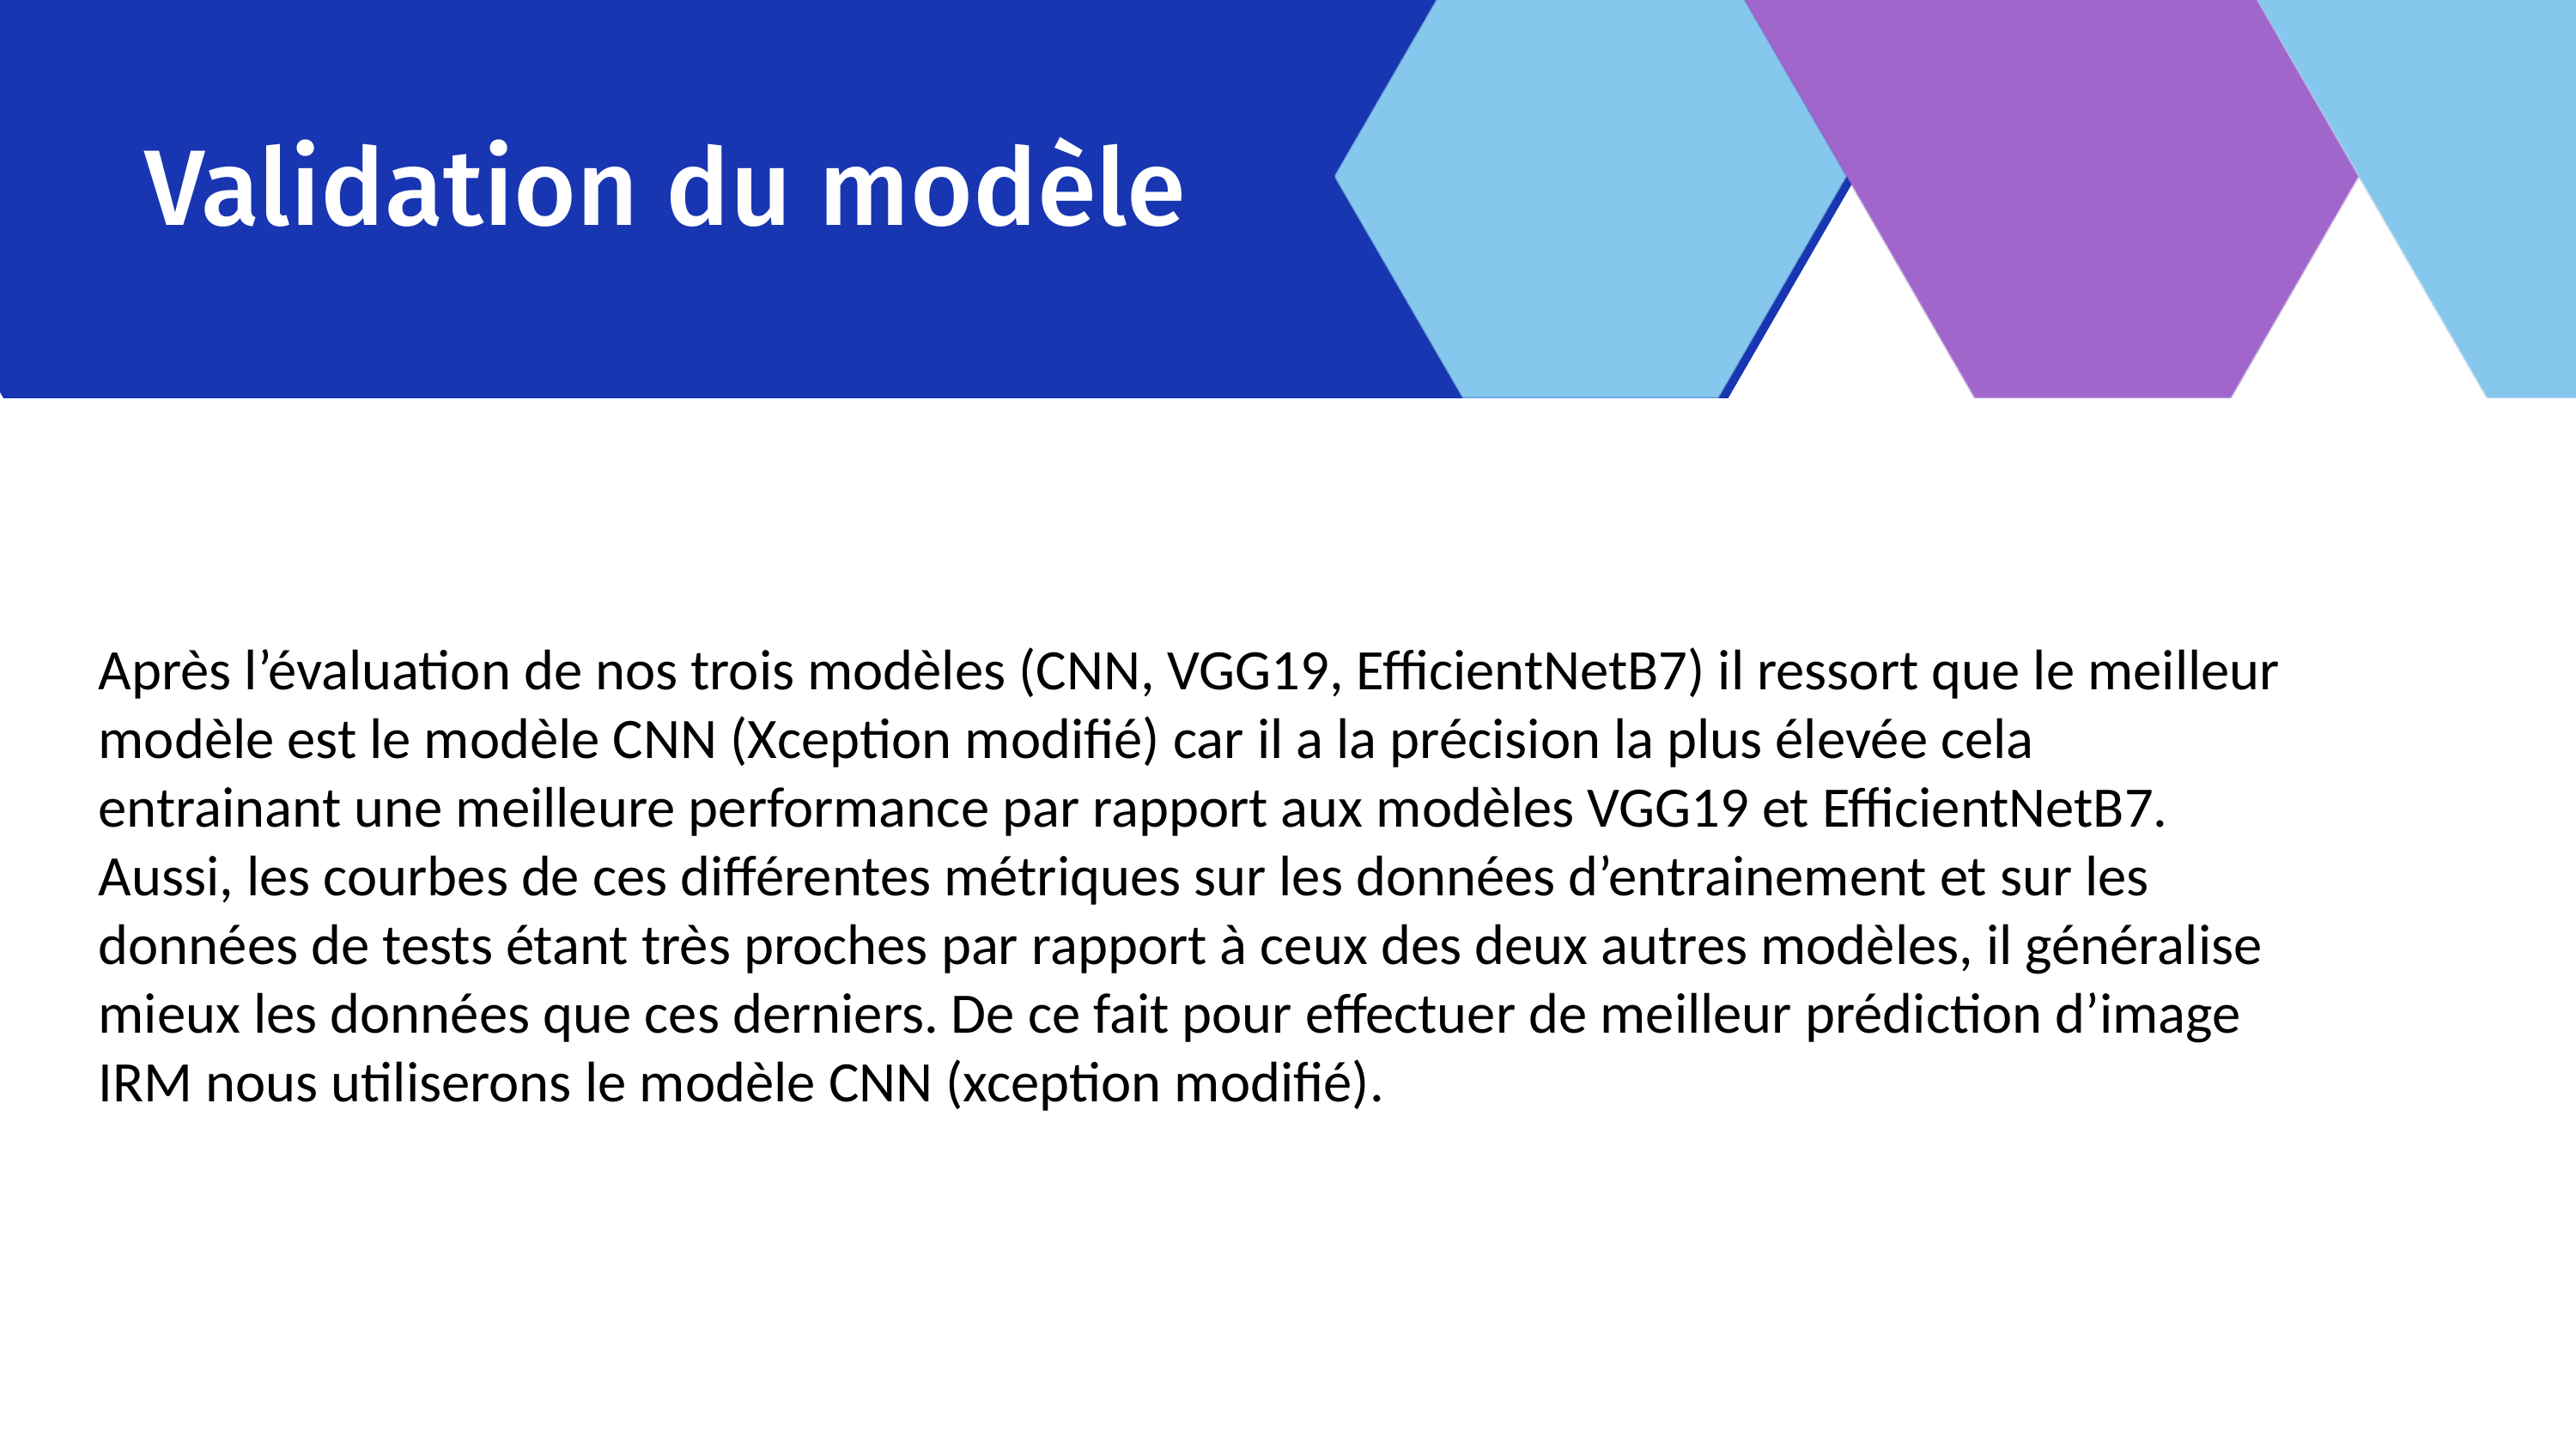

Validation du modèle
Après l’évaluation de nos trois modèles (CNN, VGG19, EfficientNetB7) il ressort que le meilleur modèle est le modèle CNN (Xception modifié) car il a la précision la plus élevée cela entrainant une meilleure performance par rapport aux modèles VGG19 et EfficientNetB7. Aussi, les courbes de ces différentes métriques sur les données d’entrainement et sur les données de tests étant très proches par rapport à ceux des deux autres modèles, il généralise mieux les données que ces derniers. De ce fait pour effectuer de meilleur prédiction d’image IRM nous utiliserons le modèle CNN (xception modifié).